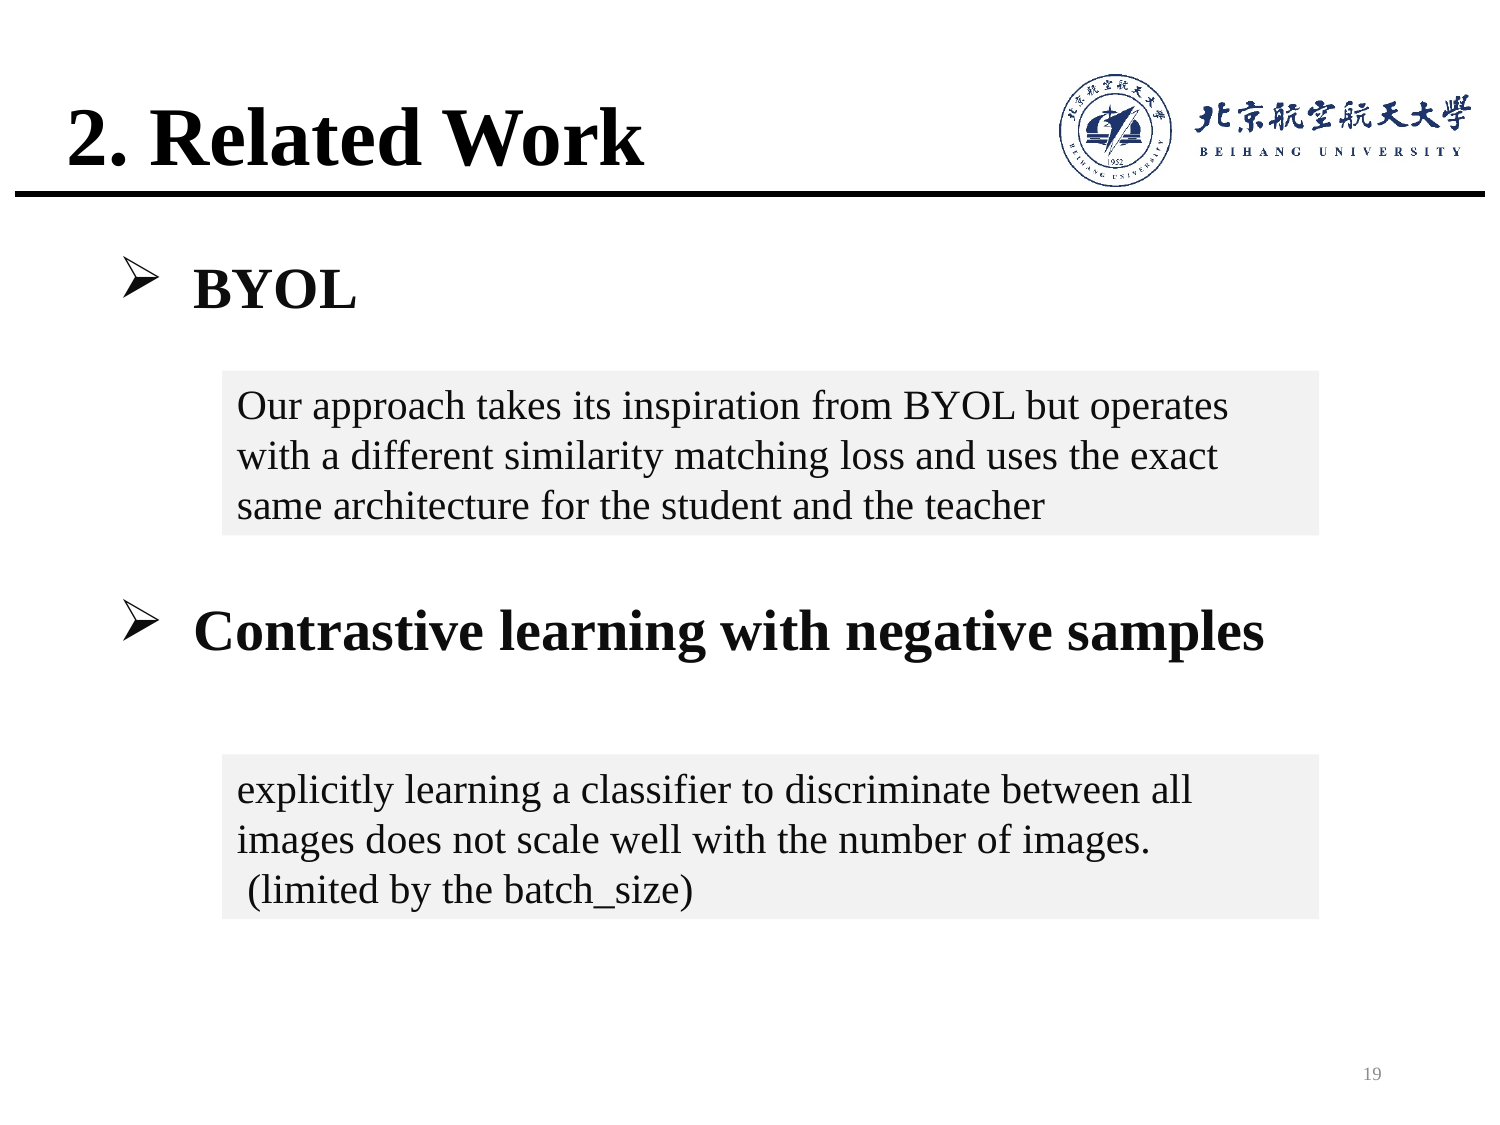

# 2. Related Work
BYOL

Contrastive learning with negative samples

Our approach takes its inspiration from BYOL but operates with a different similarity matching loss and uses the exact same architecture for the student and the teacher
explicitly learning a classifier to discriminate between all images does not scale well with the number of images.
 (limited by the batch_size)
19